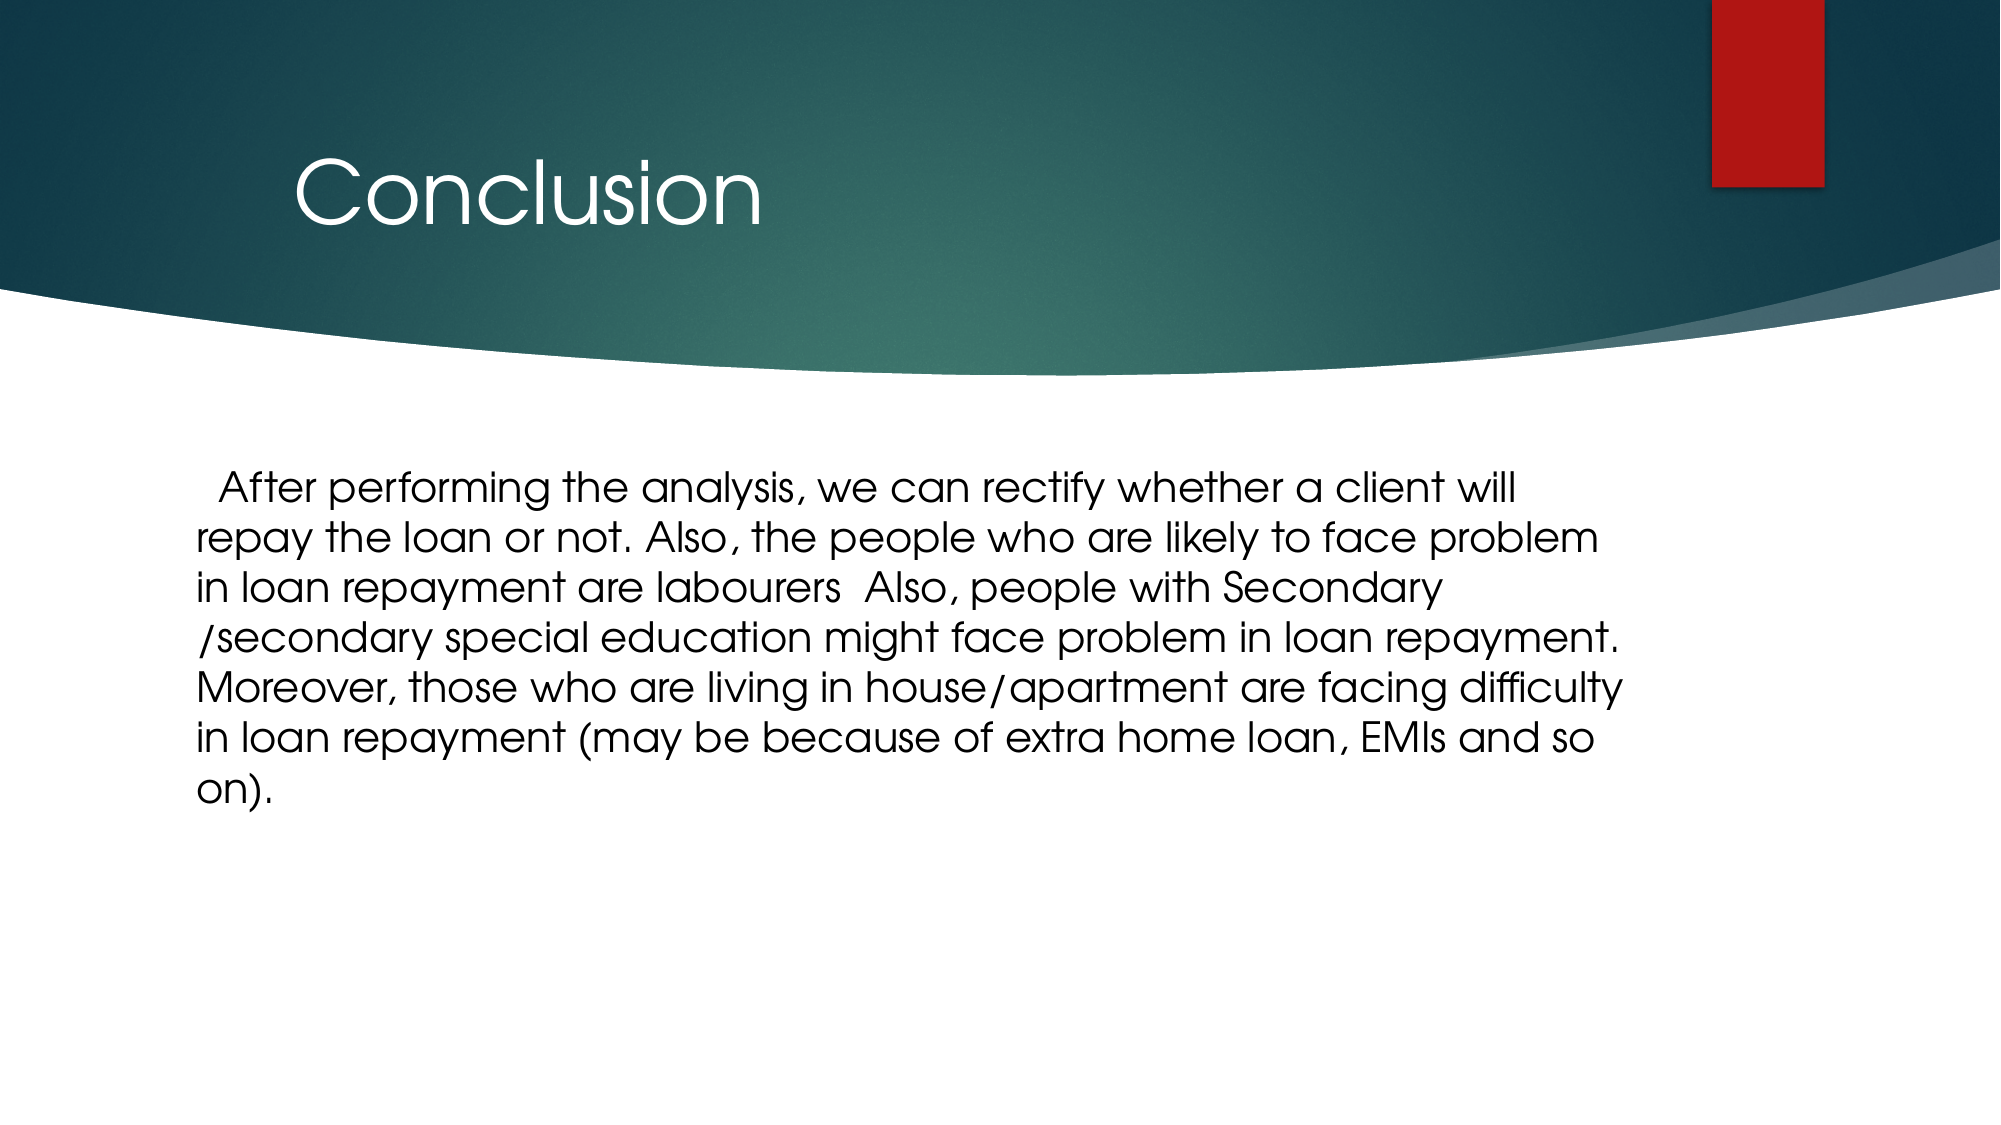

# Conclusion

  After performing the analysis, we can rectify whether a client will repay the loan or not. Also, the people who are likely to face problem in loan repayment are labourers  Also, people with Secondary /secondary special education might face problem in loan repayment. Moreover, those who are living in house/apartment are facing difficulty in loan repayment (may be because of extra home loan, EMIs and so on).